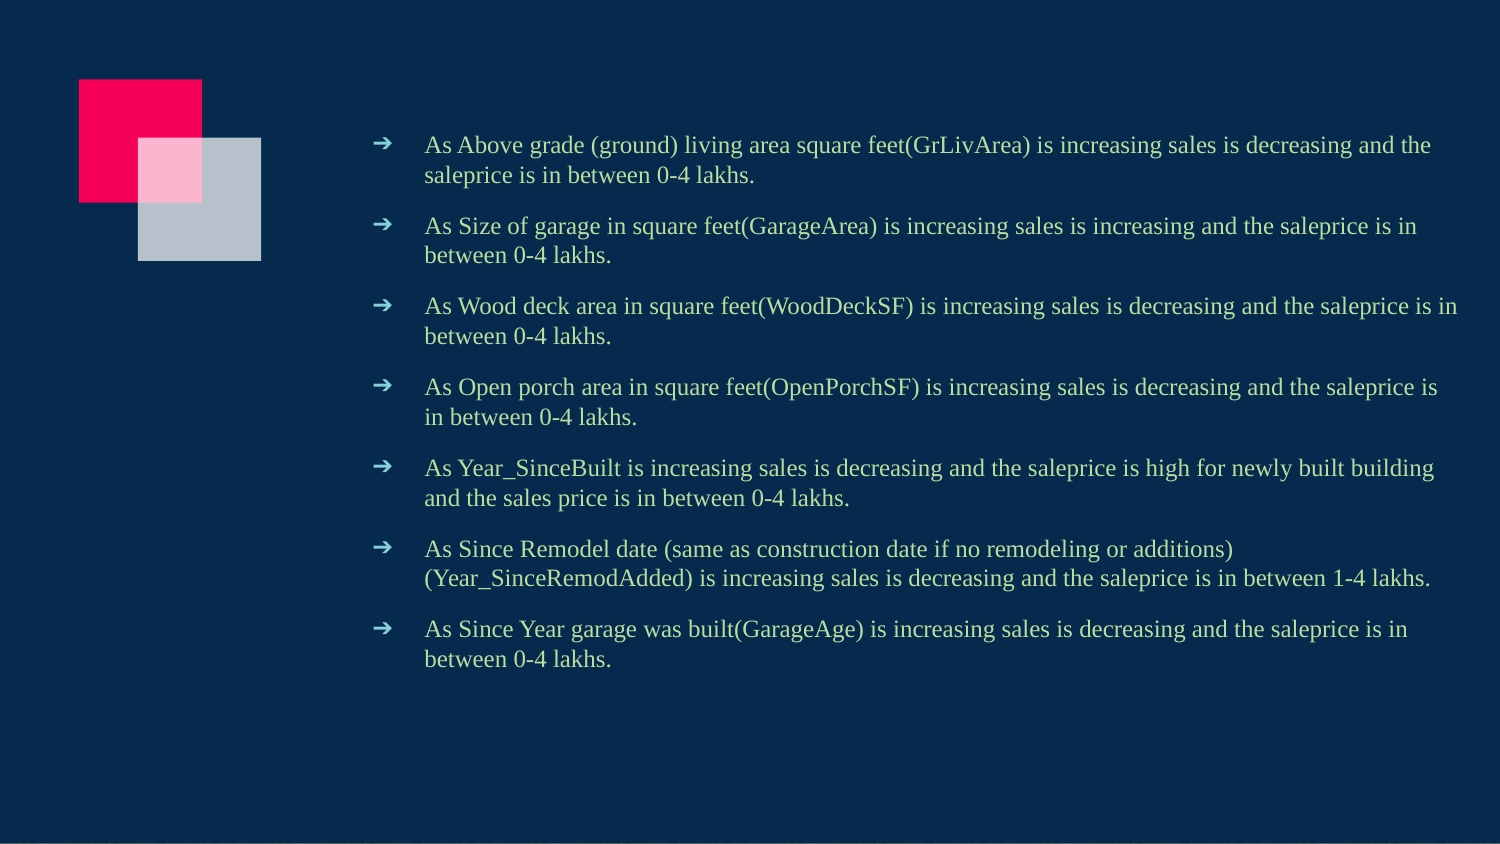

# As Above grade (ground) living area square feet(GrLivArea) is increasing sales is decreasing and the saleprice is in between 0-4 lakhs.
As Size of garage in square feet(GarageArea) is increasing sales is increasing and the saleprice is in between 0-4 lakhs.
As Wood deck area in square feet(WoodDeckSF) is increasing sales is decreasing and the saleprice is in between 0-4 lakhs.
As Open porch area in square feet(OpenPorchSF) is increasing sales is decreasing and the saleprice is in between 0-4 lakhs.
As Year_SinceBuilt is increasing sales is decreasing and the saleprice is high for newly built building and the sales price is in between 0-4 lakhs.
As Since Remodel date (same as construction date if no remodeling or additions)(Year_SinceRemodAdded) is increasing sales is decreasing and the saleprice is in between 1-4 lakhs.
As Since Year garage was built(GarageAge) is increasing sales is decreasing and the saleprice is in between 0-4 lakhs.